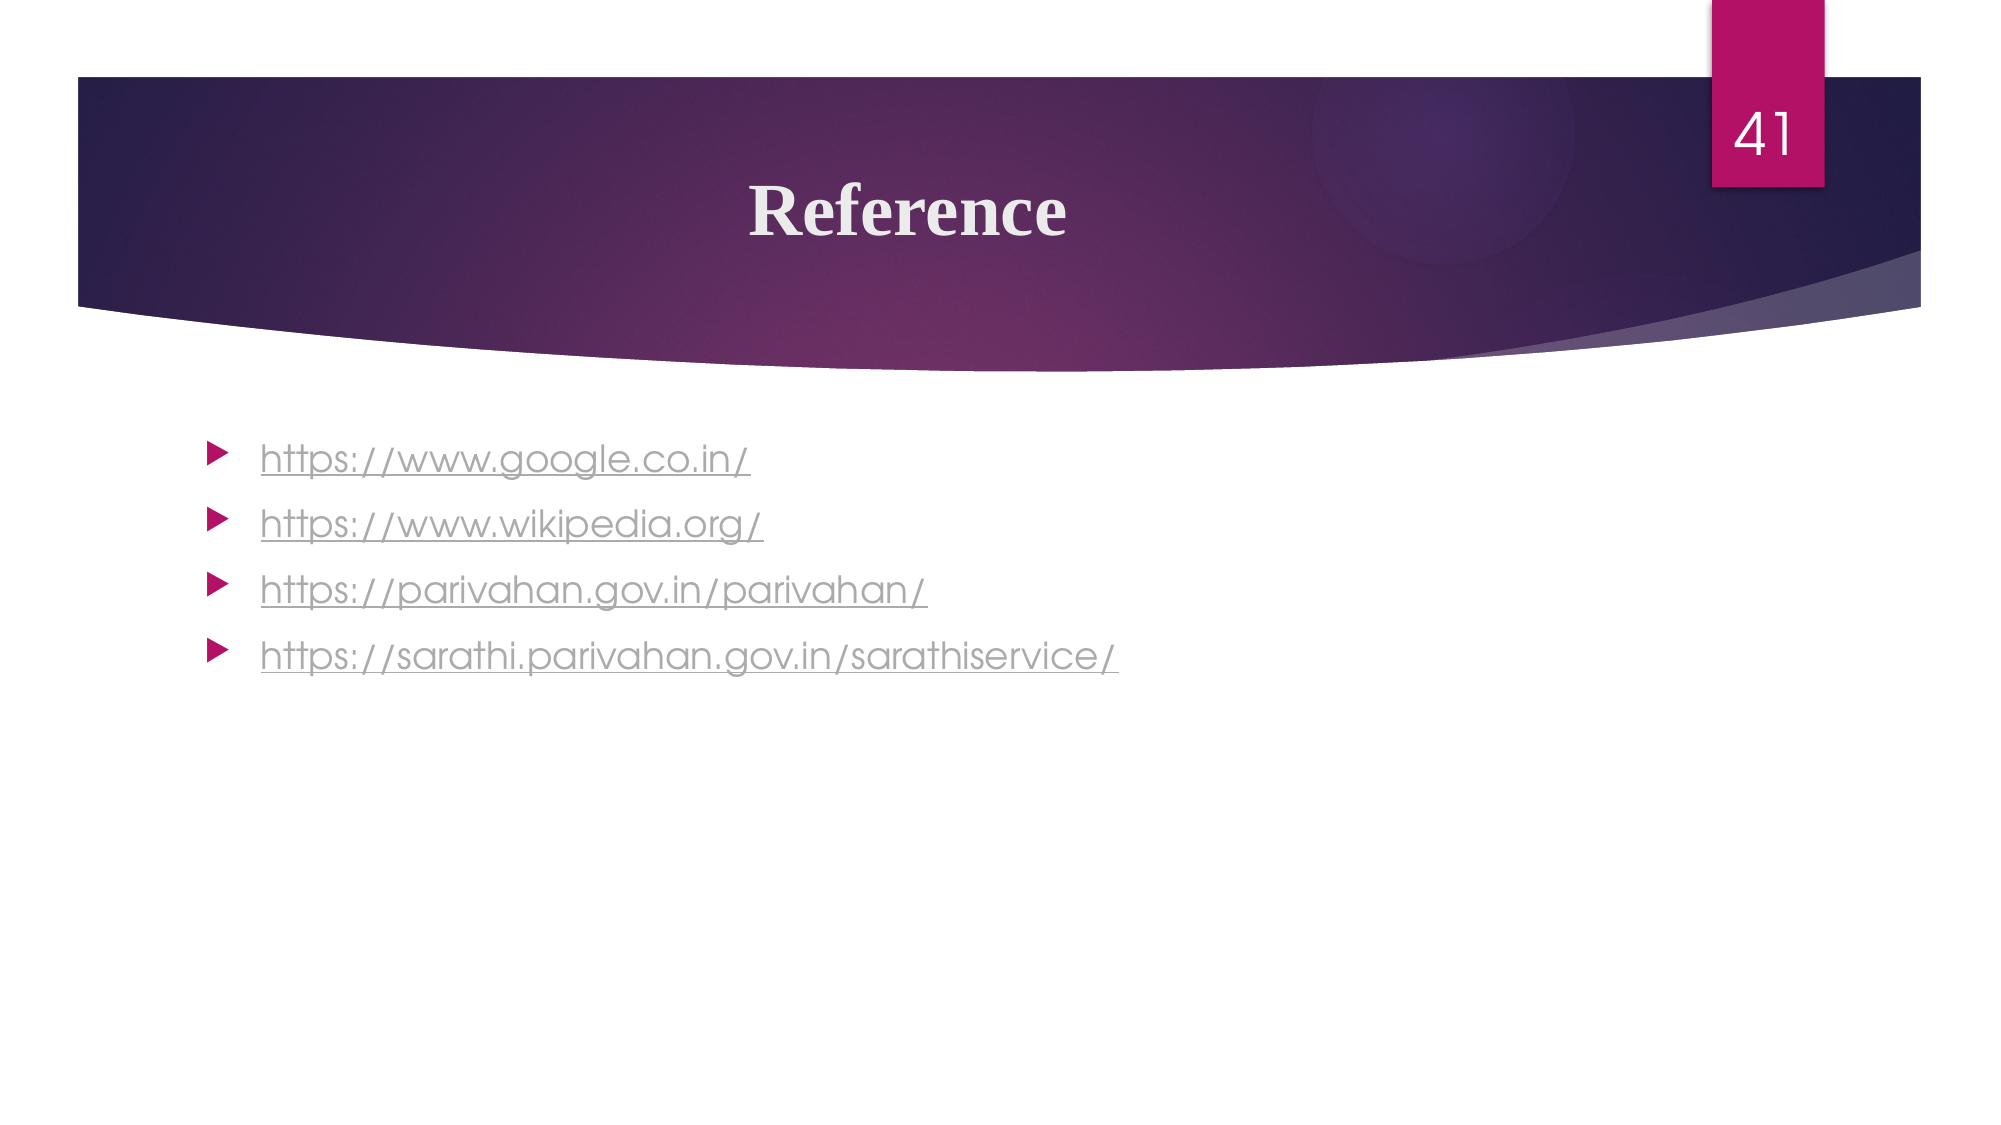

41
# Reference
https://www.google.co.in/
https://www.wikipedia.org/
https://parivahan.gov.in/parivahan/
https://sarathi.parivahan.gov.in/sarathiservice/